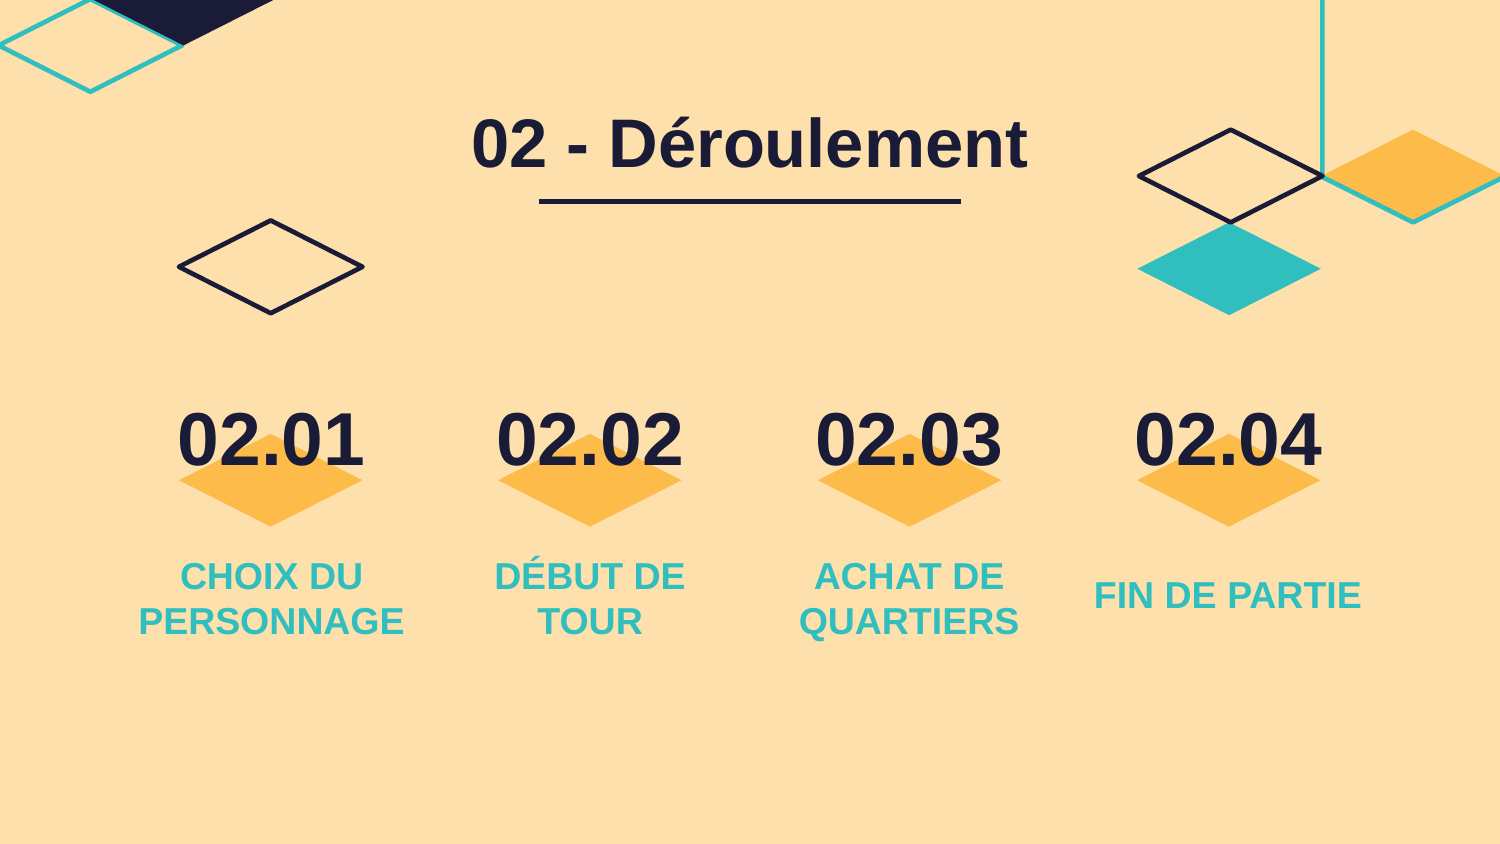

02 - Déroulement

# 02.01
02.02
02.03
02.04

CHOIX DU PERSONNAGE
DÉBUT DE TOUR
ACHAT DE QUARTIERS
FIN DE PARTIE